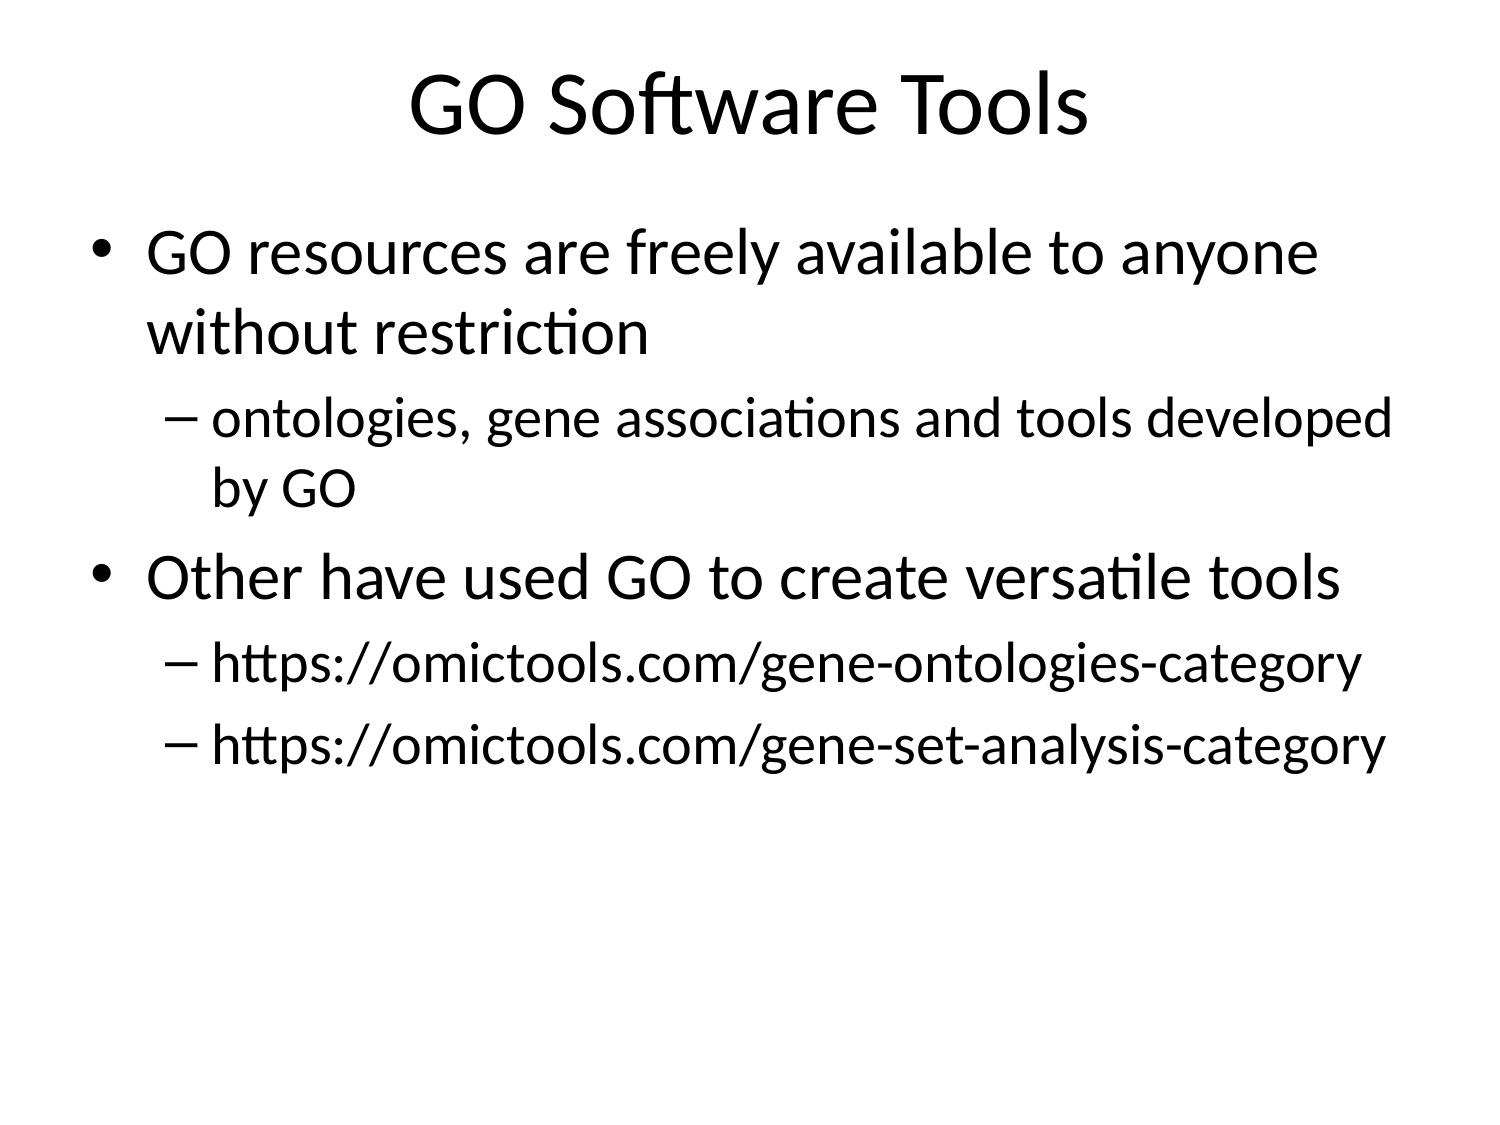

# GO Software Tools
GO resources are freely available to anyone without restriction
ontologies, gene associations and tools developed by GO
Other have used GO to create versatile tools
https://omictools.com/gene-ontologies-category
https://omictools.com/gene-set-analysis-category